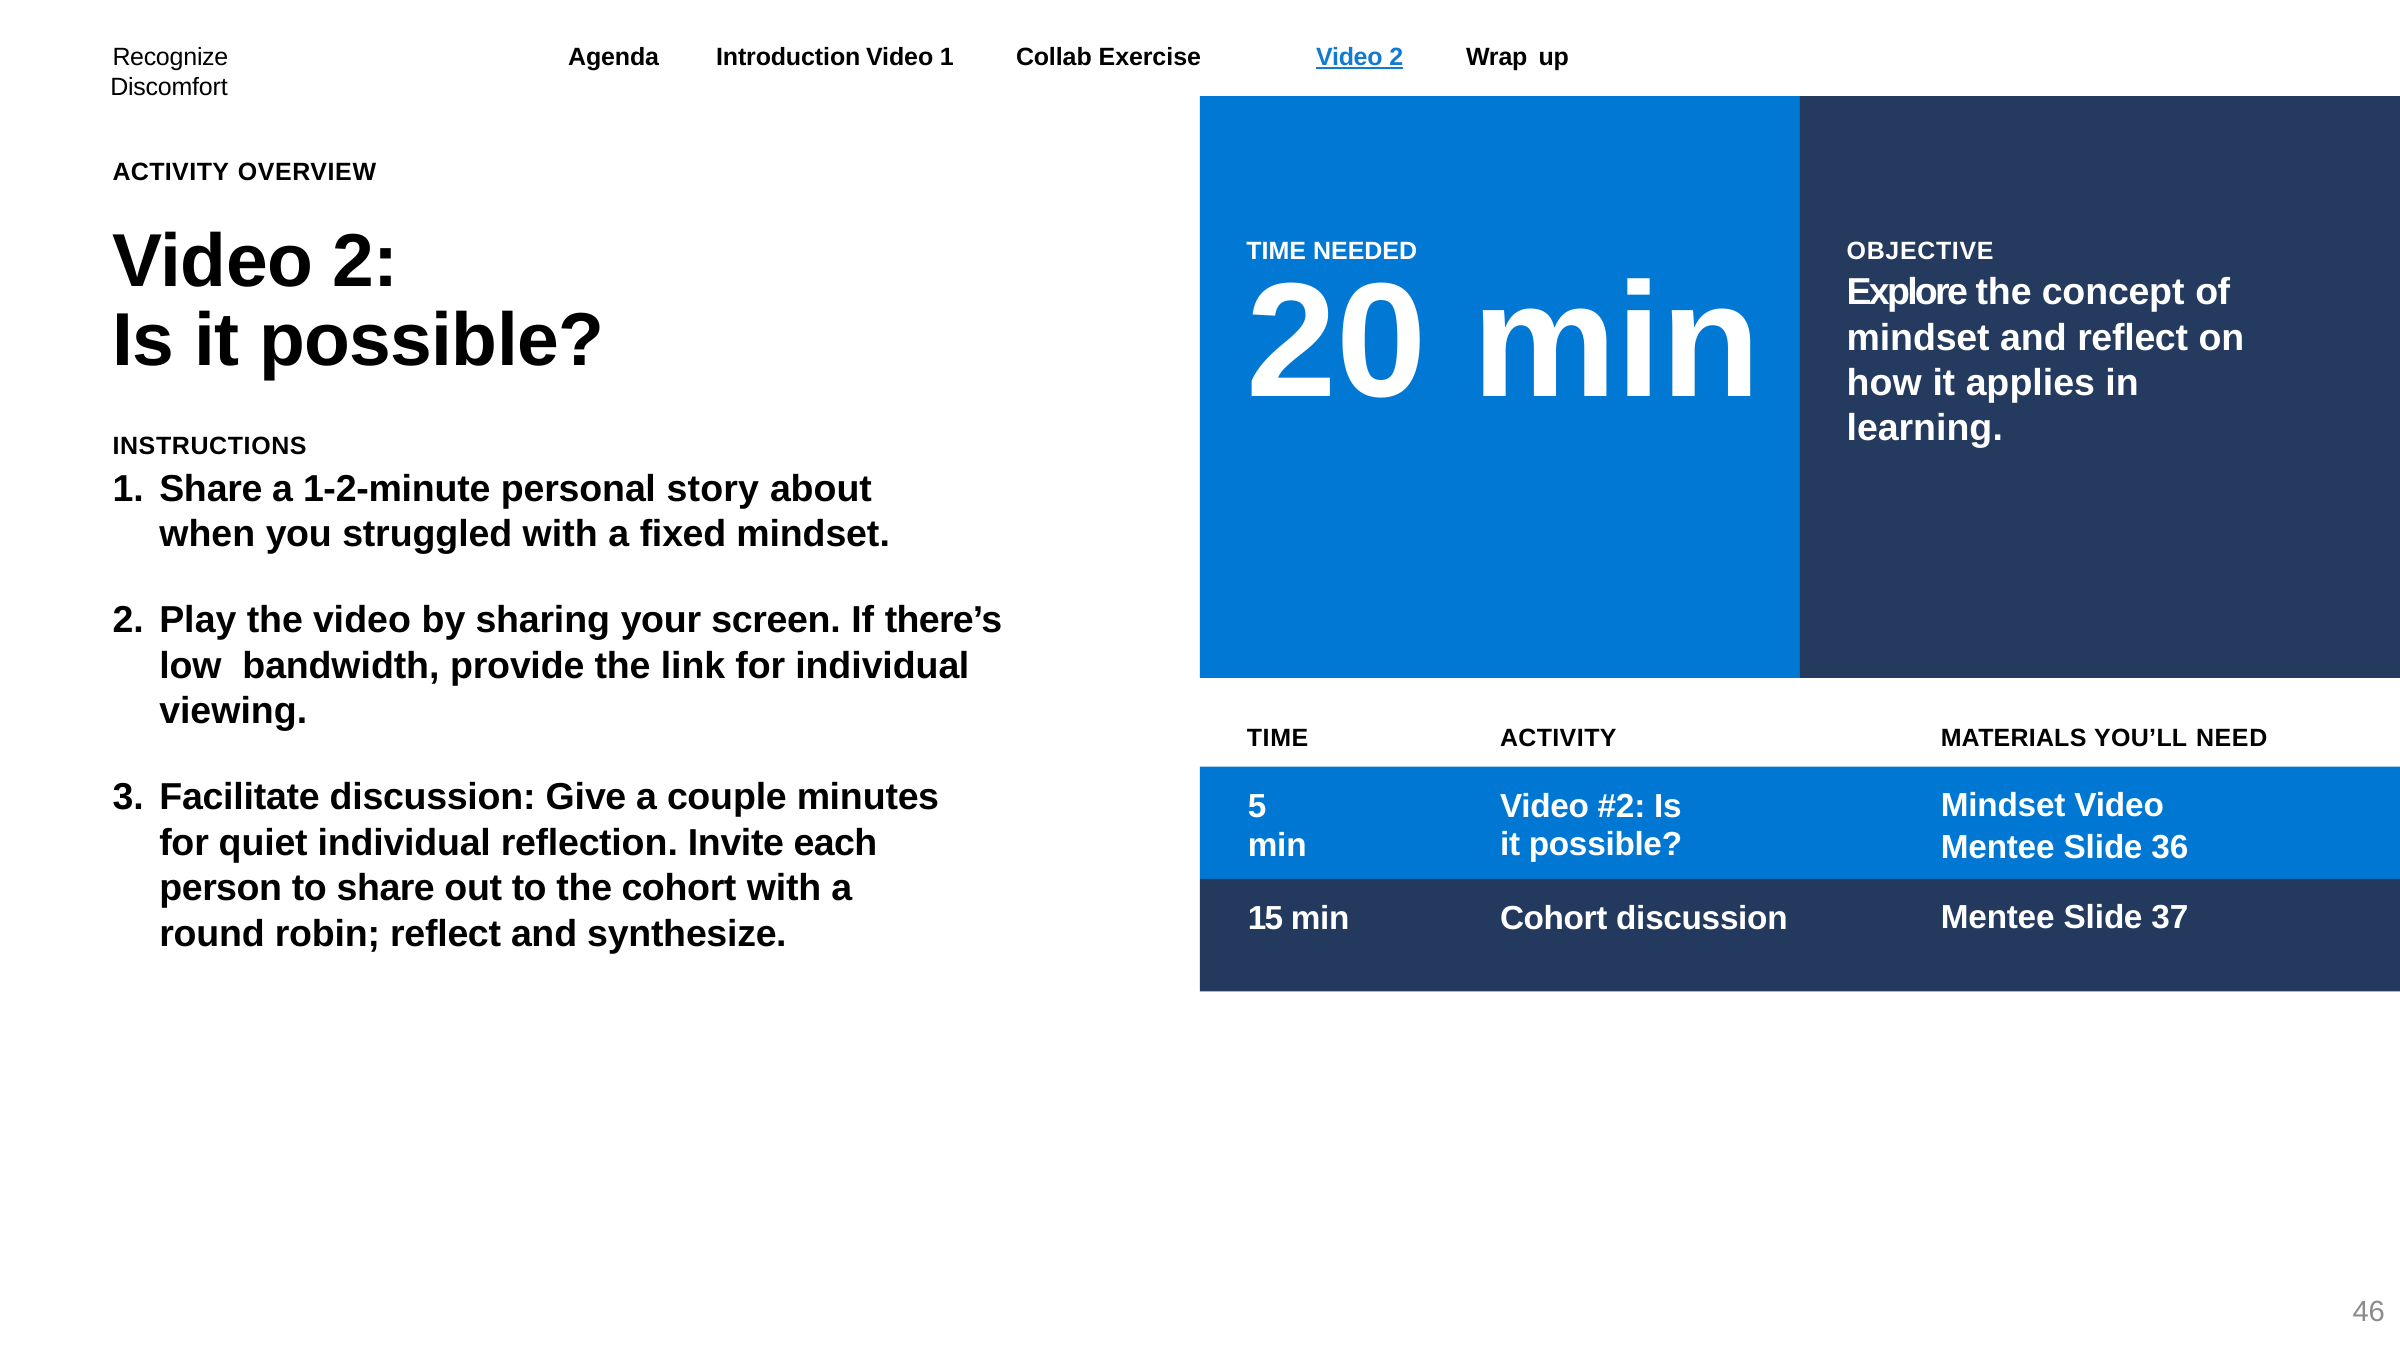

OBJECTIVE
Explore the concept of mindset and reflect on  how it applies in learning.
ACTIVITY OVERVIEW

Video 2:
Is it possible?
INSTRUCTIONS
Share a 1-2-minute personal story about when you struggled with a fixed mindset.

Play the video by sharing your screen. If there’s low  bandwidth, provide the link for individual viewing.

Facilitate discussion: Give a couple minutes for quiet individual reflection. Invite each person to share out to the cohort with a round robin; reflect and synthesize.
20 min
TIME NEEDED
TIME
ACTIVITY
MATERIALS YOU’LL NEED

5 min
Video #2: Is it possible?
Mindset Video
Mentee Slide 36

Mentee Slide 37
15 min
Cohort discussion
46